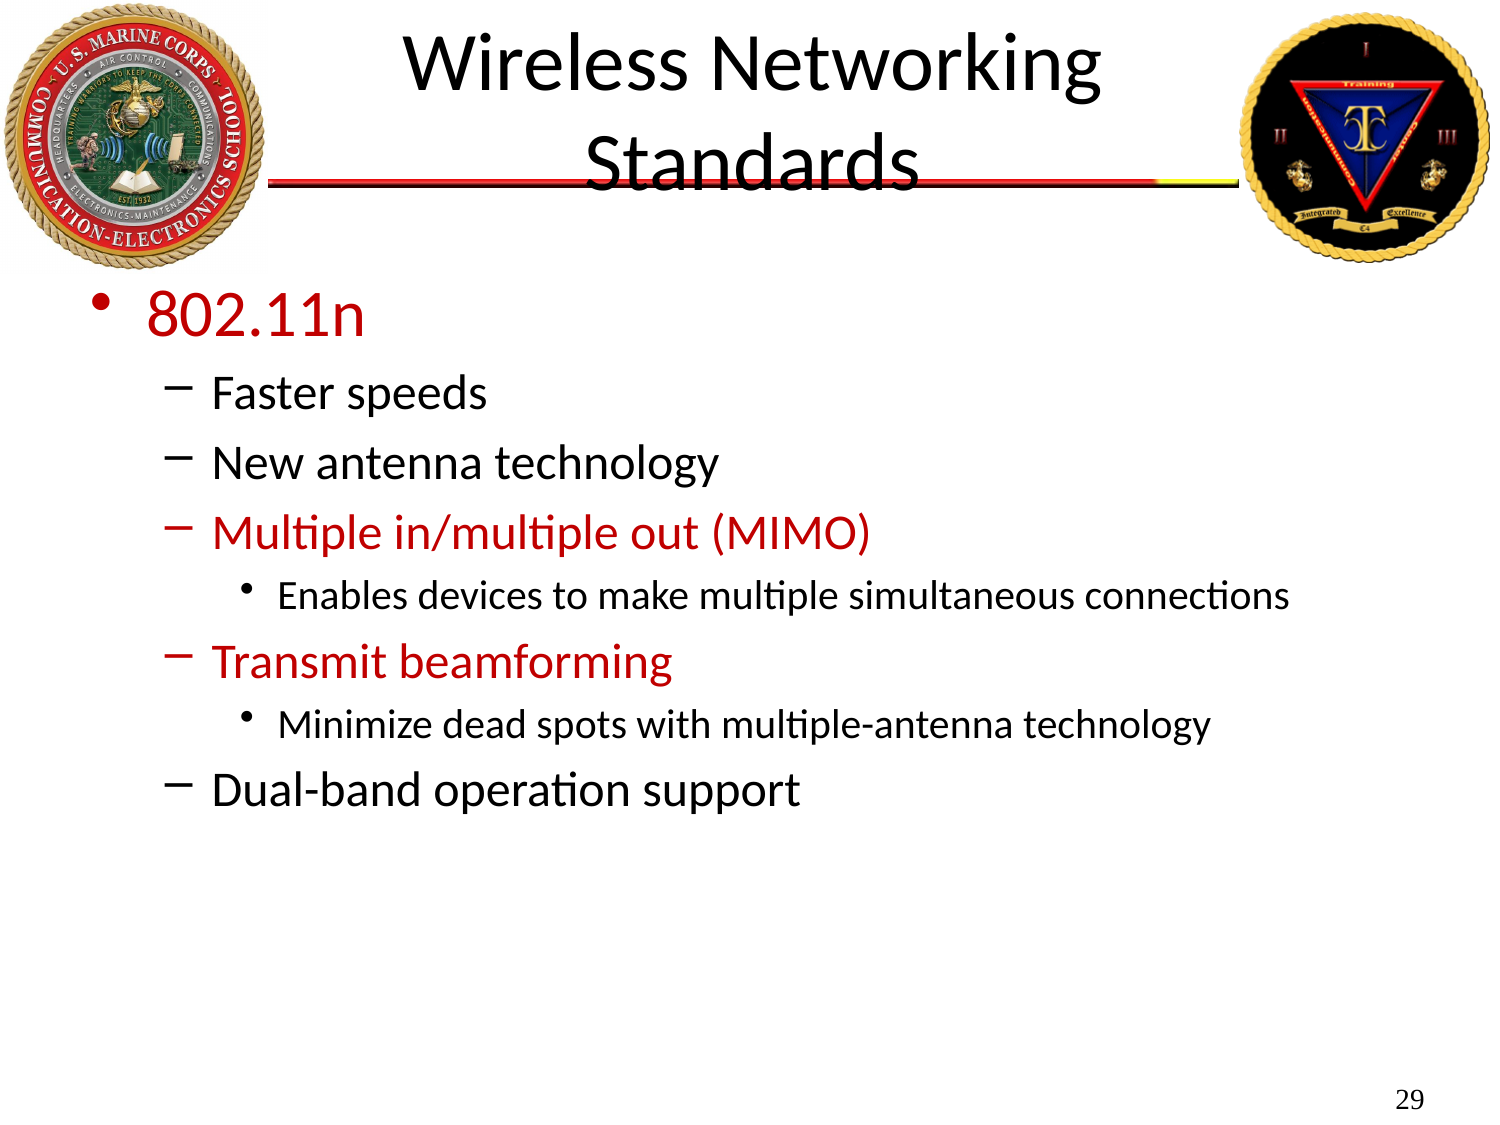

# Wireless Networking Standards
802.11n
Faster speeds
New antenna technology
Multiple in/multiple out (MIMO)
Enables devices to make multiple simultaneous connections
Transmit beamforming
Minimize dead spots with multiple-antenna technology
Dual-band operation support